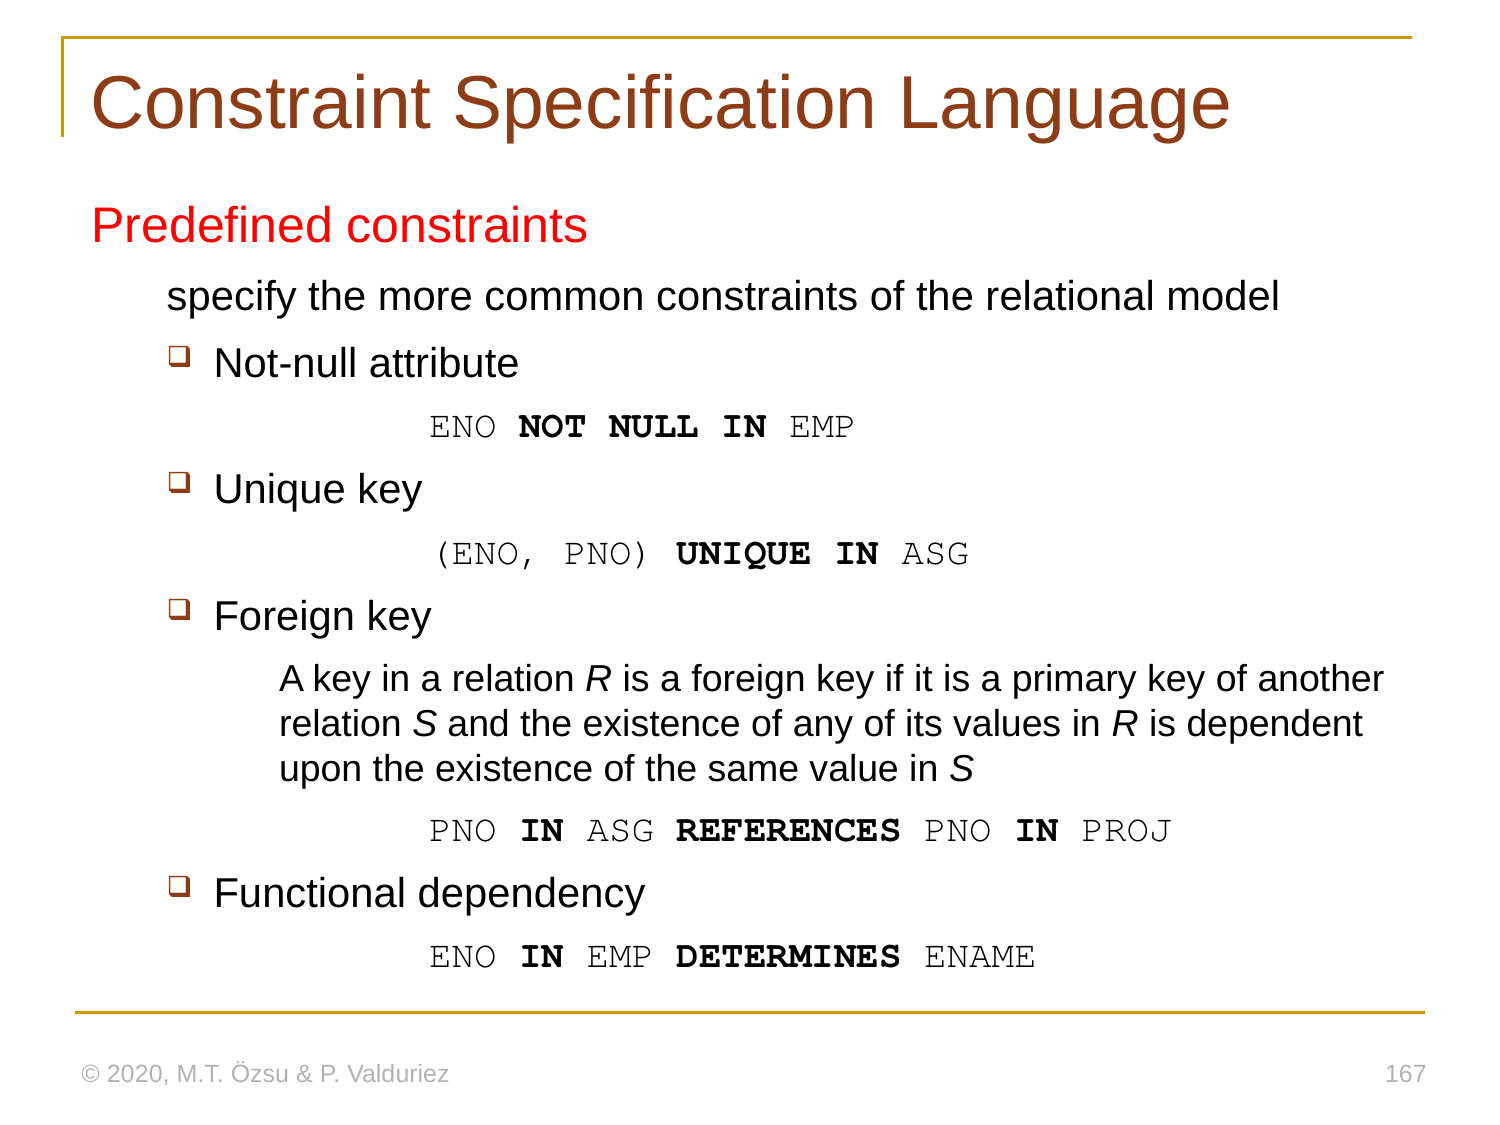

# Constraint Specification Language
Predefined constraints
specify the more common constraints of the relational model
Not-null attribute
	ENO NOT NULL IN EMP
Unique key
	(ENO, PNO) UNIQUE IN ASG
Foreign key
A key in a relation R is a foreign key if it is a primary key of another relation S and the existence of any of its values in R is dependent upon the existence of the same value in S
	PNO IN ASG REFERENCES PNO IN PROJ
Functional dependency
	ENO IN EMP DETERMINES ENAME
© 2020, M.T. Özsu & P. Valduriez
167